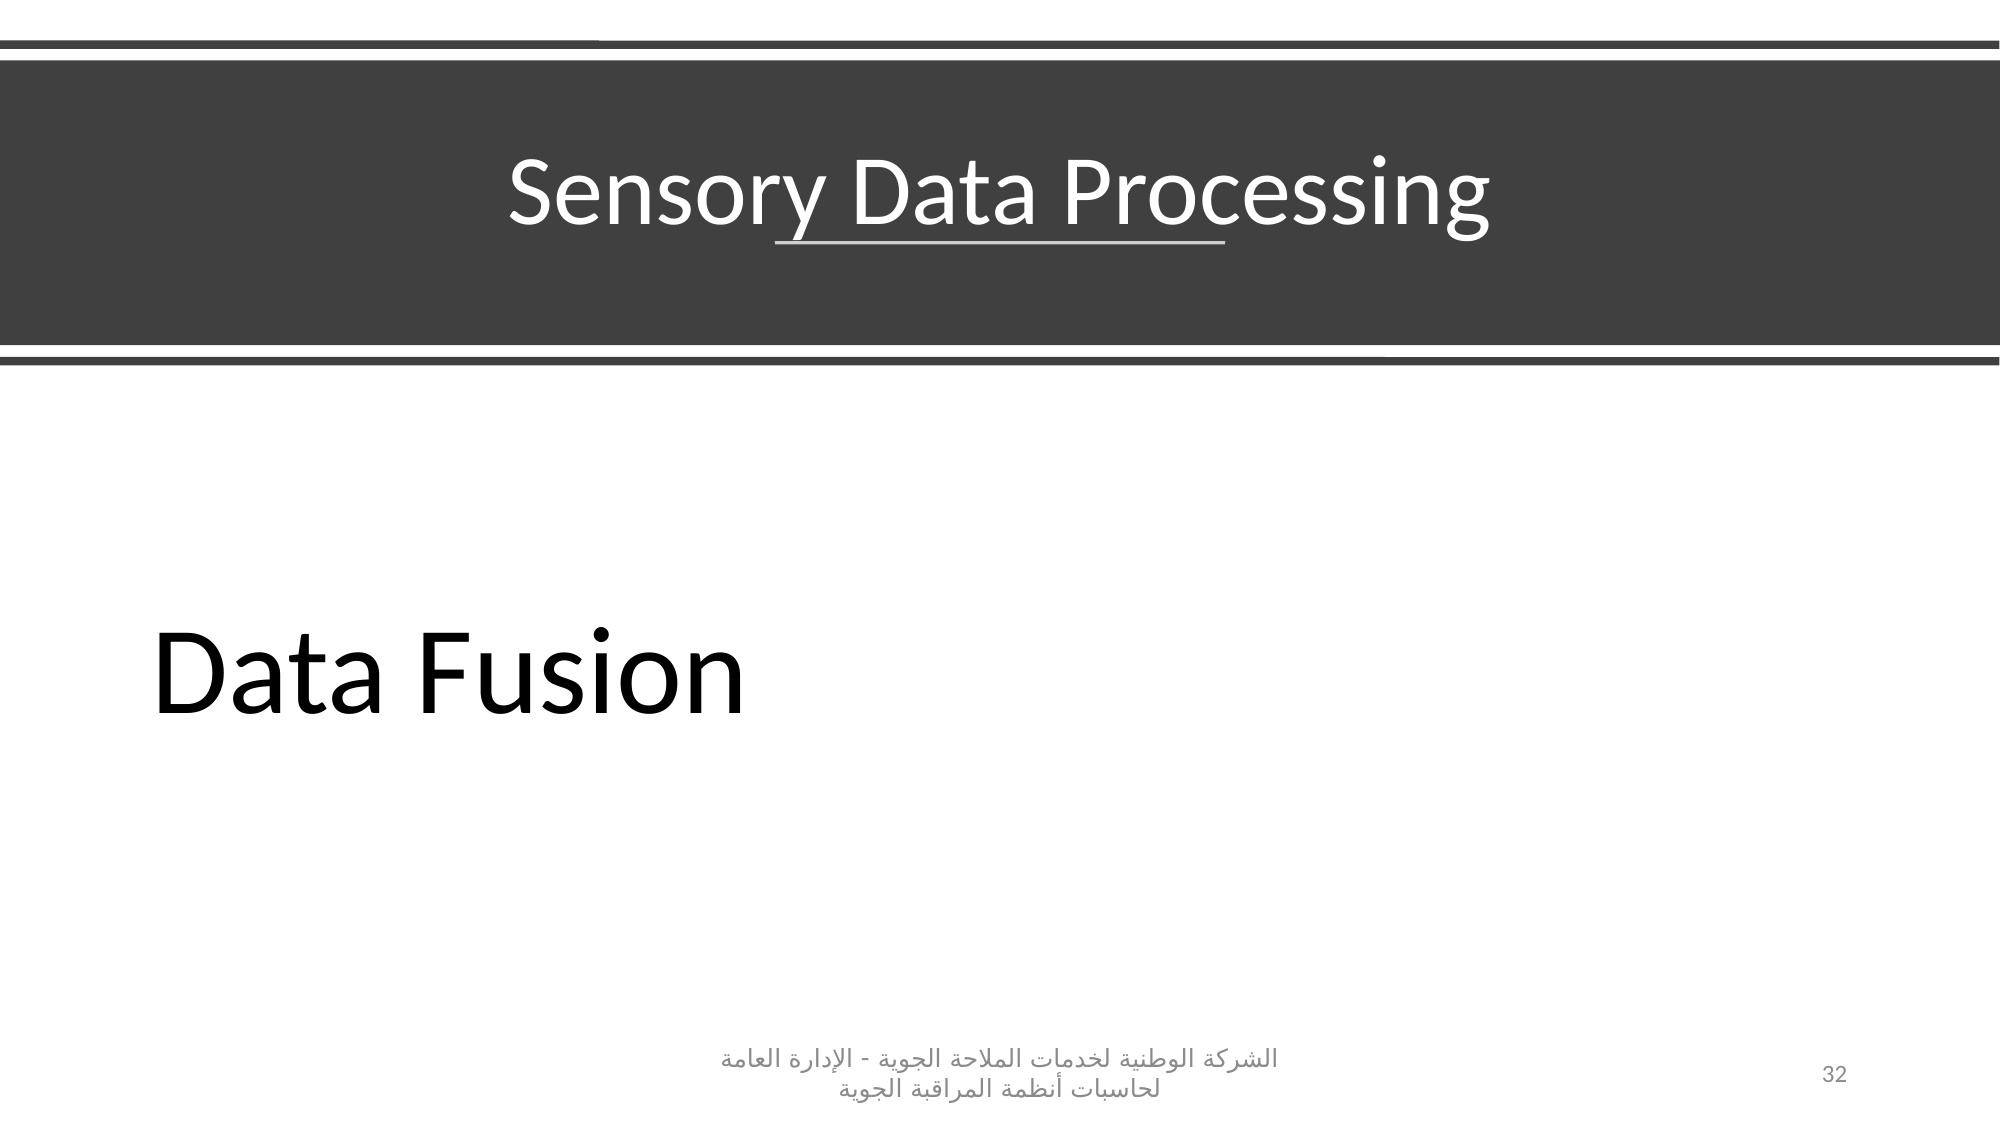

Sensory Data Processing
# Data Fusion

الشركة الوطنية لخدمات الملاحة الجوية - الإدارة العامة لحاسبات أنظمة المراقبة الجوية
32